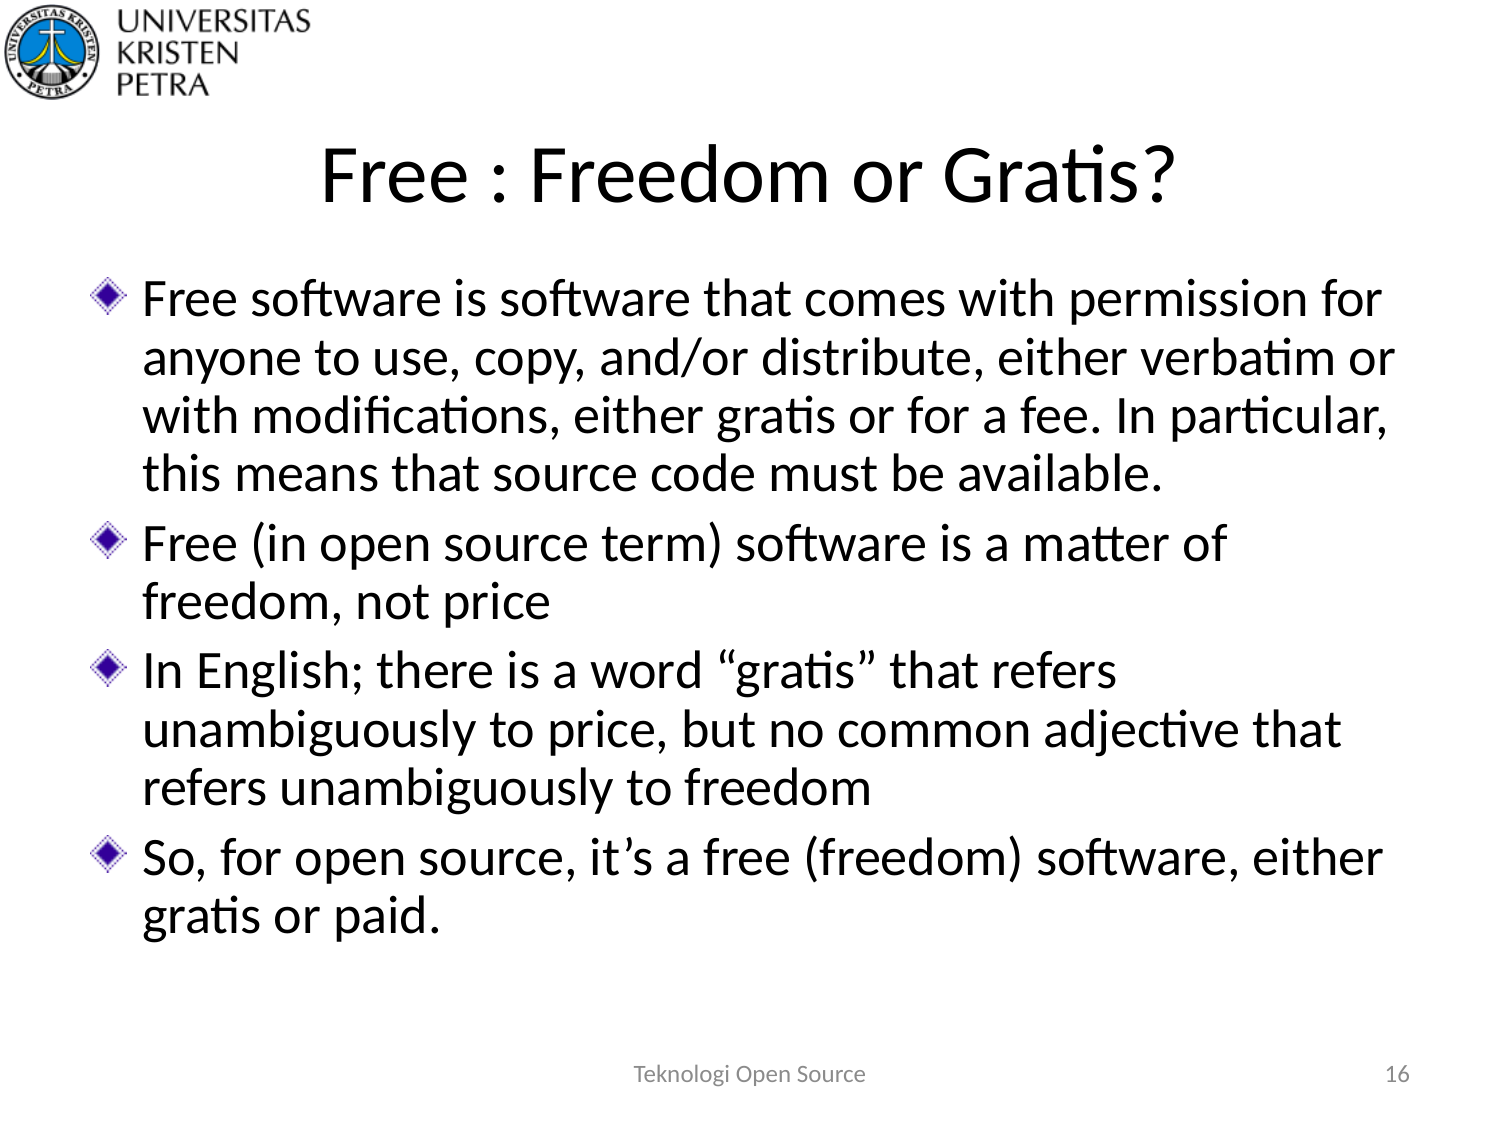

# Free : Freedom or Gratis?
Free software is software that comes with permission for anyone to use, copy, and/or distribute, either verbatim or with modifications, either gratis or for a fee. In particular, this means that source code must be available.
Free (in open source term) software is a matter of freedom, not price
In English; there is a word “gratis” that refers unambiguously to price, but no common adjective that refers unambiguously to freedom
So, for open source, it’s a free (freedom) software, either gratis or paid.
Teknologi Open Source
16